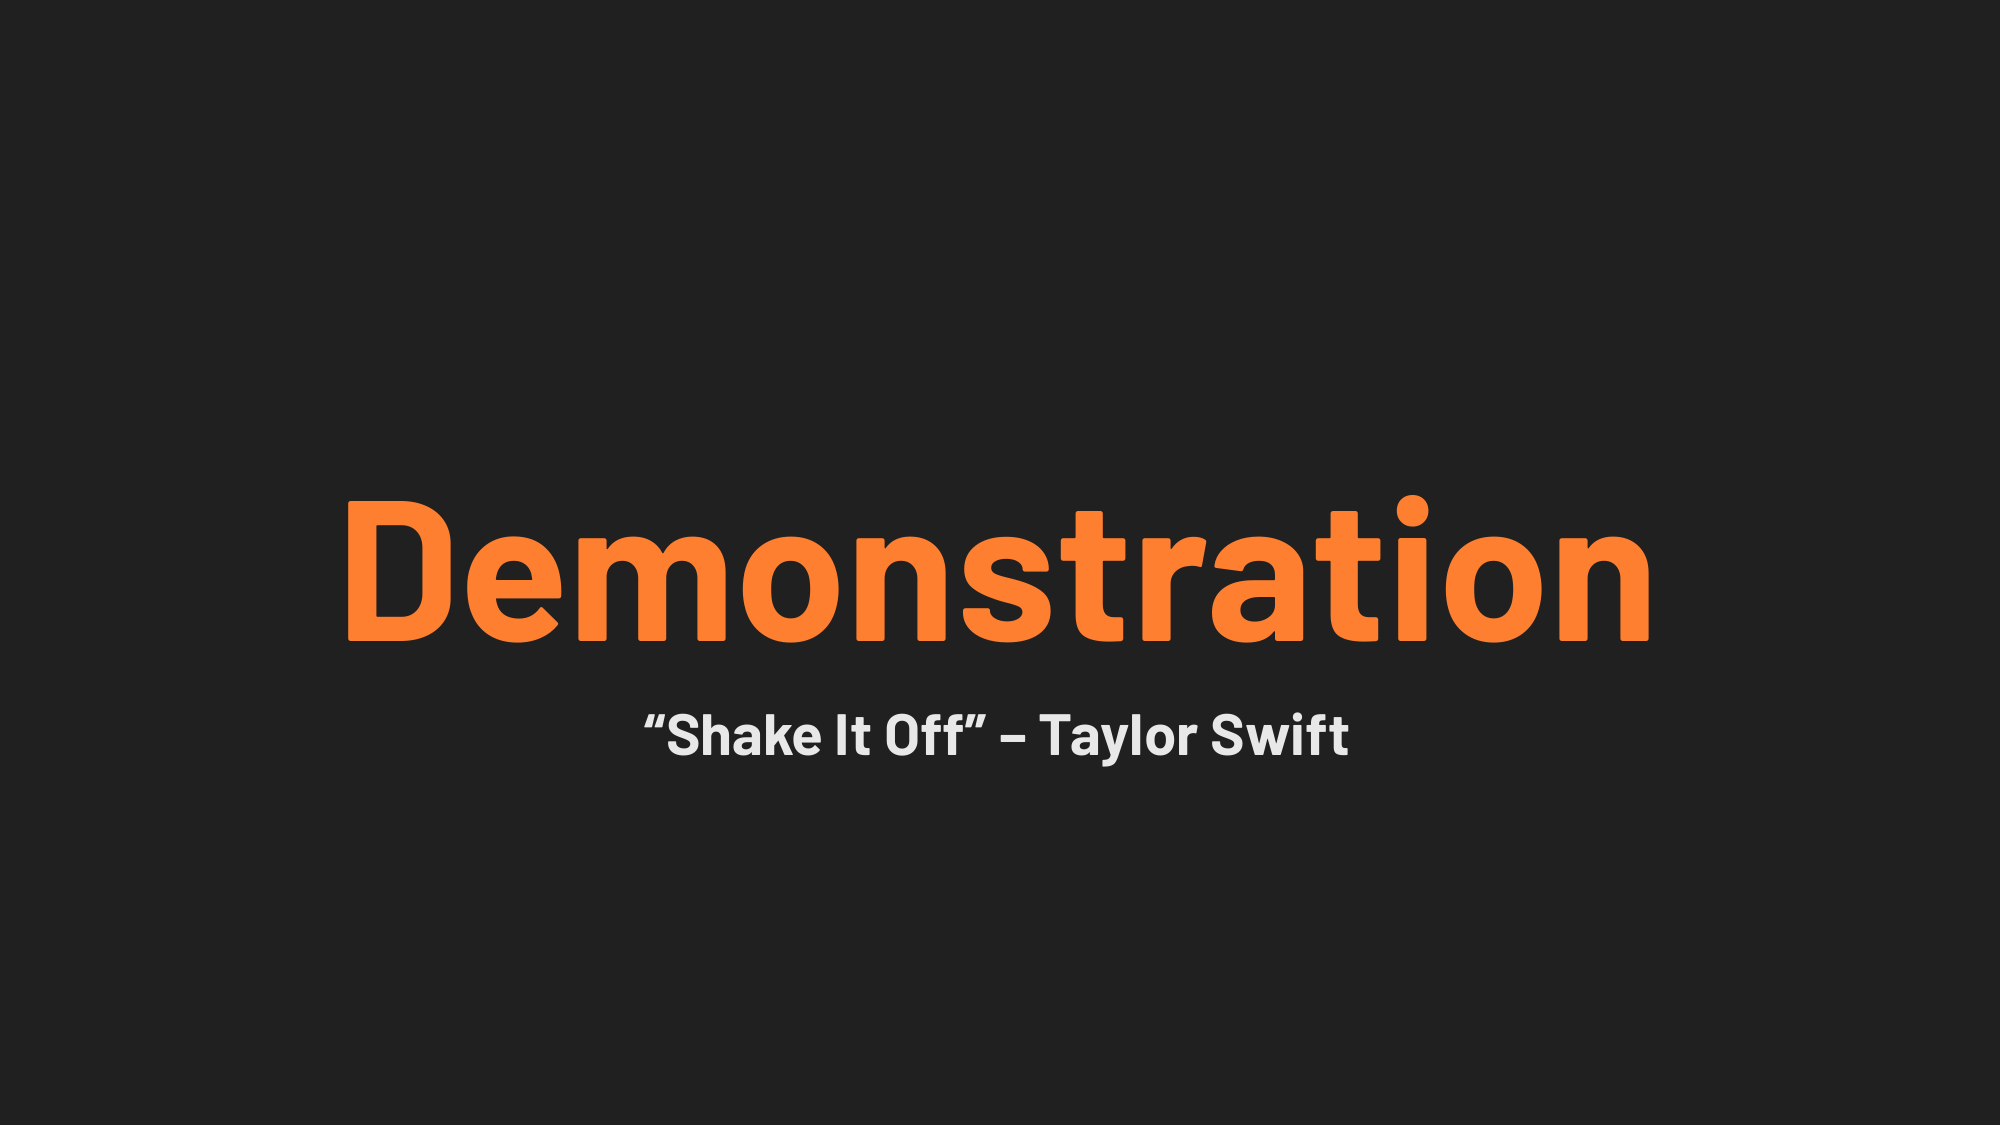

Demonstration
“Shake It Off” – Taylor Swift